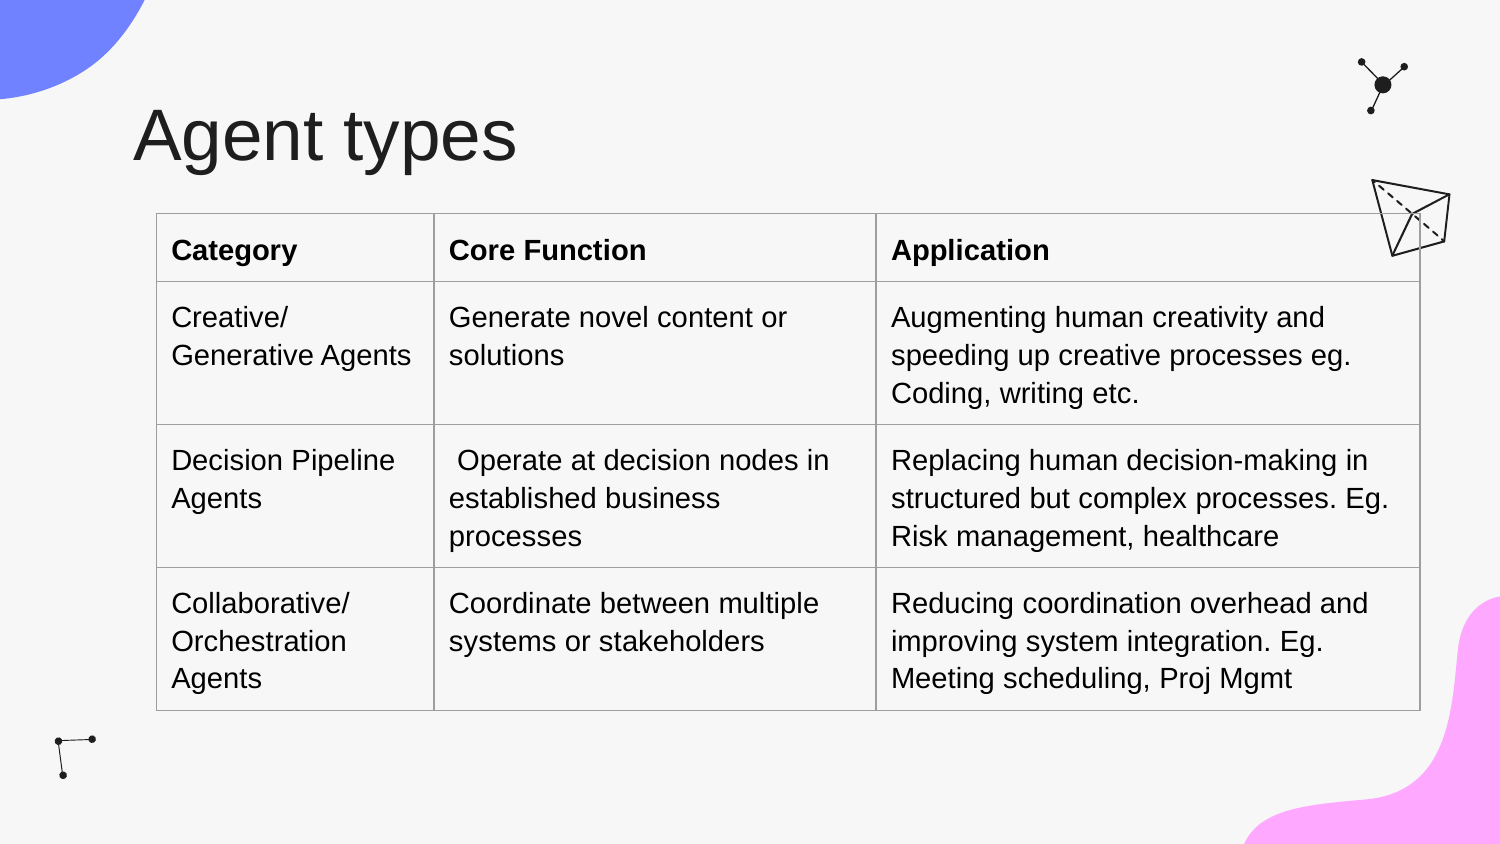

# Agent types

| Category | Core Function | Application |
| --- | --- | --- |
| Creative/Generative Agents | Generate novel content or solutions | Augmenting human creativity and speeding up creative processes eg. Coding, writing etc. |
| Decision Pipeline Agents | Operate at decision nodes in established business processes | Replacing human decision-making in structured but complex processes. Eg. Risk management, healthcare |
| Collaborative/Orchestration Agents | Coordinate between multiple systems or stakeholders | Reducing coordination overhead and improving system integration. Eg. Meeting scheduling, Proj Mgmt |